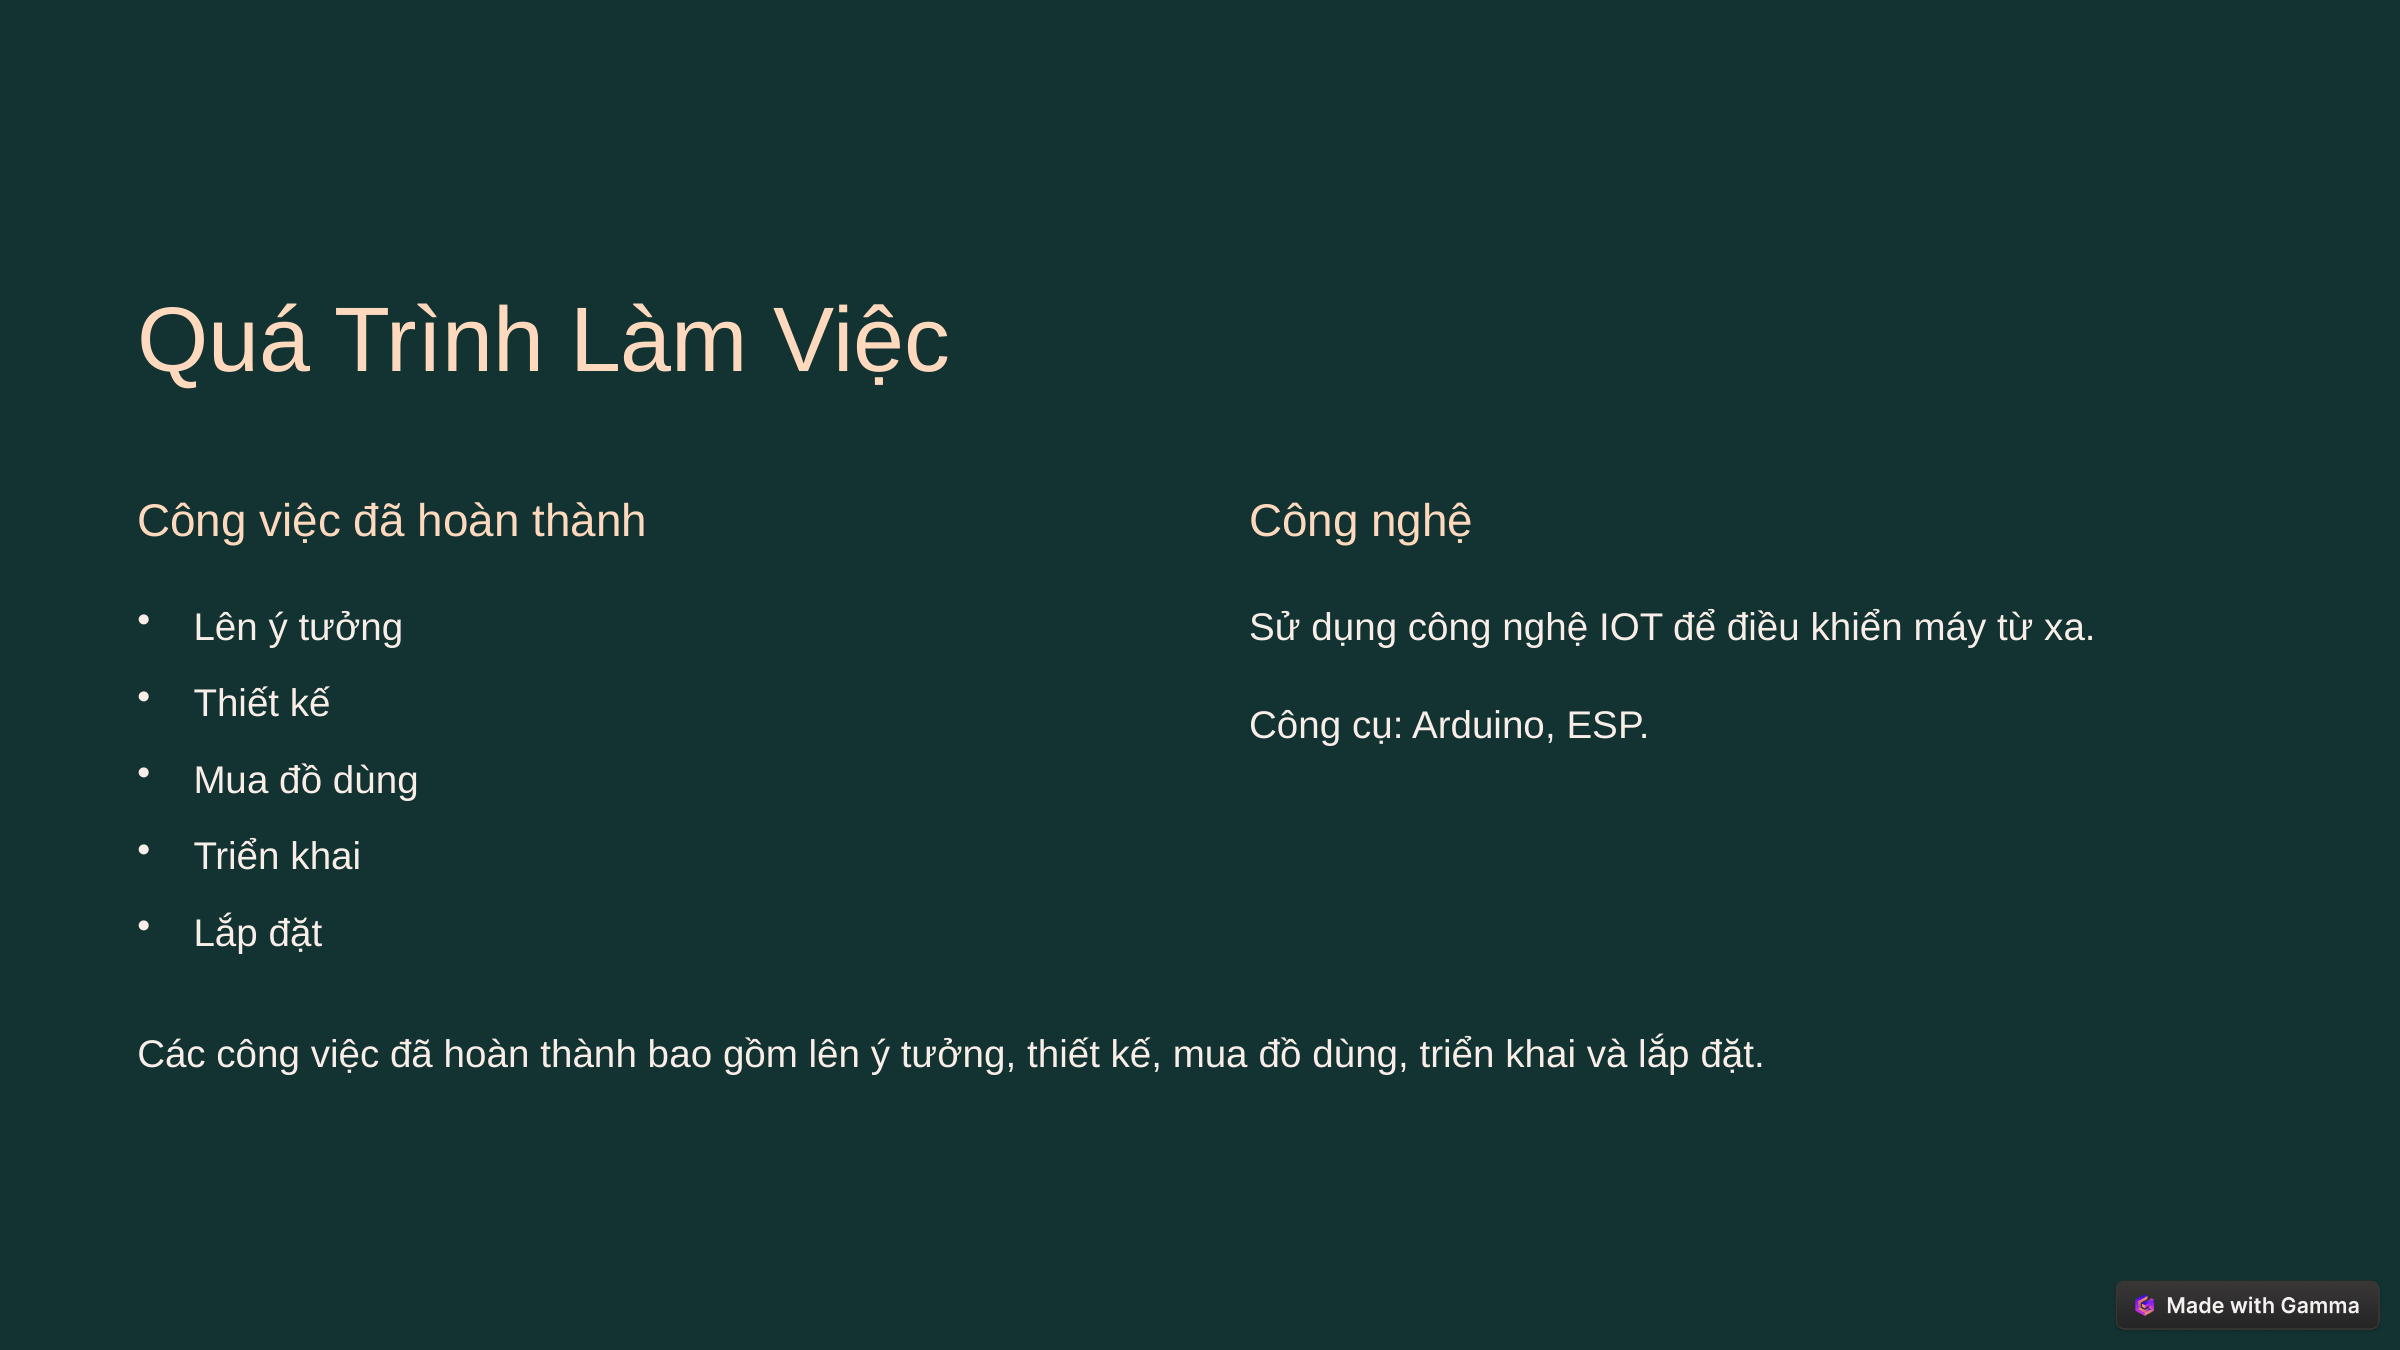

Quá Trình Làm Việc
Công việc đã hoàn thành
Công nghệ
Lên ý tưởng
Sử dụng công nghệ IOT để điều khiển máy từ xa.
Thiết kế
Công cụ: Arduino, ESP.
Mua đồ dùng
Triển khai
Lắp đặt
Các công việc đã hoàn thành bao gồm lên ý tưởng, thiết kế, mua đồ dùng, triển khai và lắp đặt.